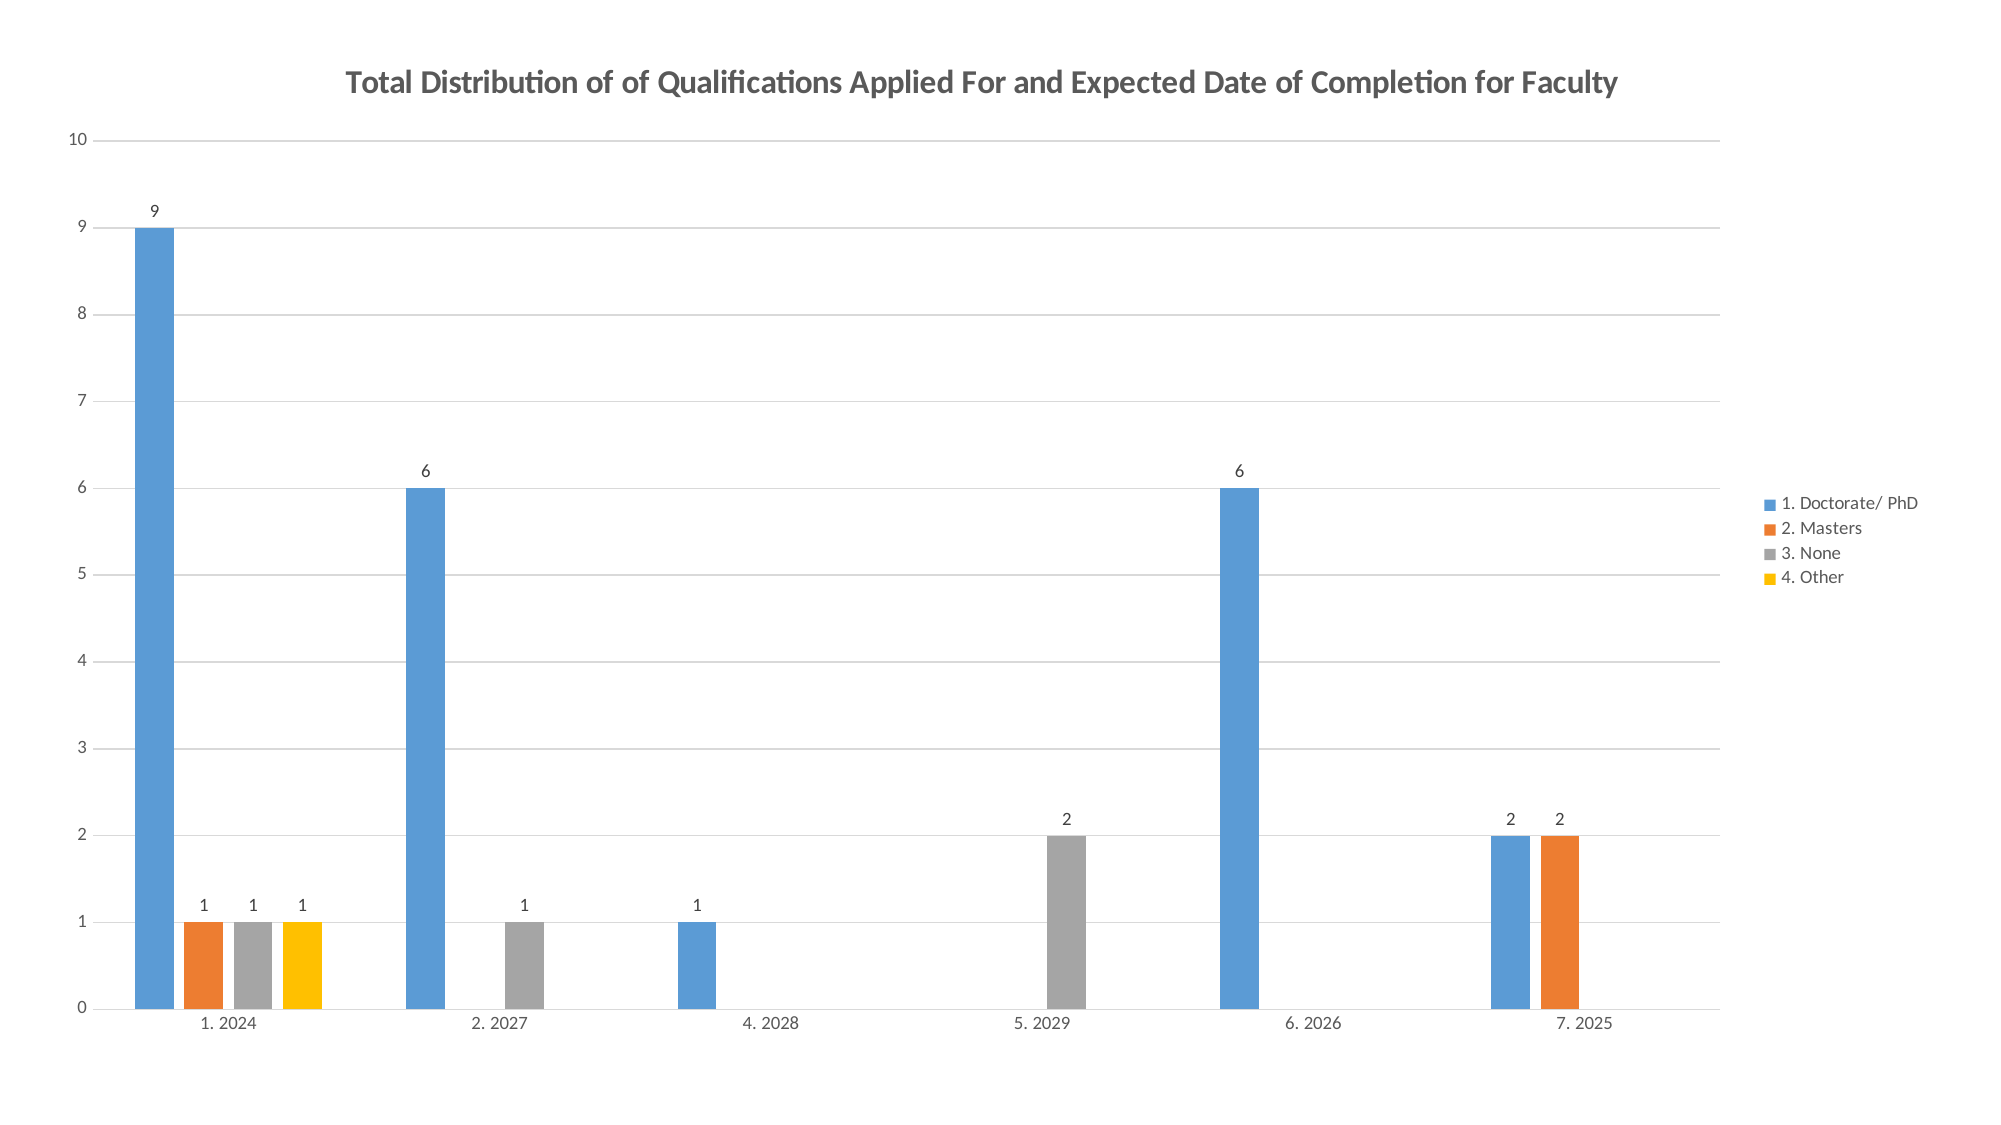

### Chart: Total Distribution of of Qualifications Applied For and Expected Date of Completion for Faculty

| Category | 1. Doctorate/ PhD | 2. Masters | 3. None | 4. Other |
|---|---|---|---|---|
| 1. 2024 | 9.0 | 1.0 | 1.0 | 1.0 |
| 2. 2027 | 6.0 | None | 1.0 | None |
| 4. 2028 | 1.0 | None | None | None |
| 5. 2029 | None | None | 2.0 | None |
| 6. 2026 | 6.0 | None | None | None |
| 7. 2025 | 2.0 | 2.0 | None | None |